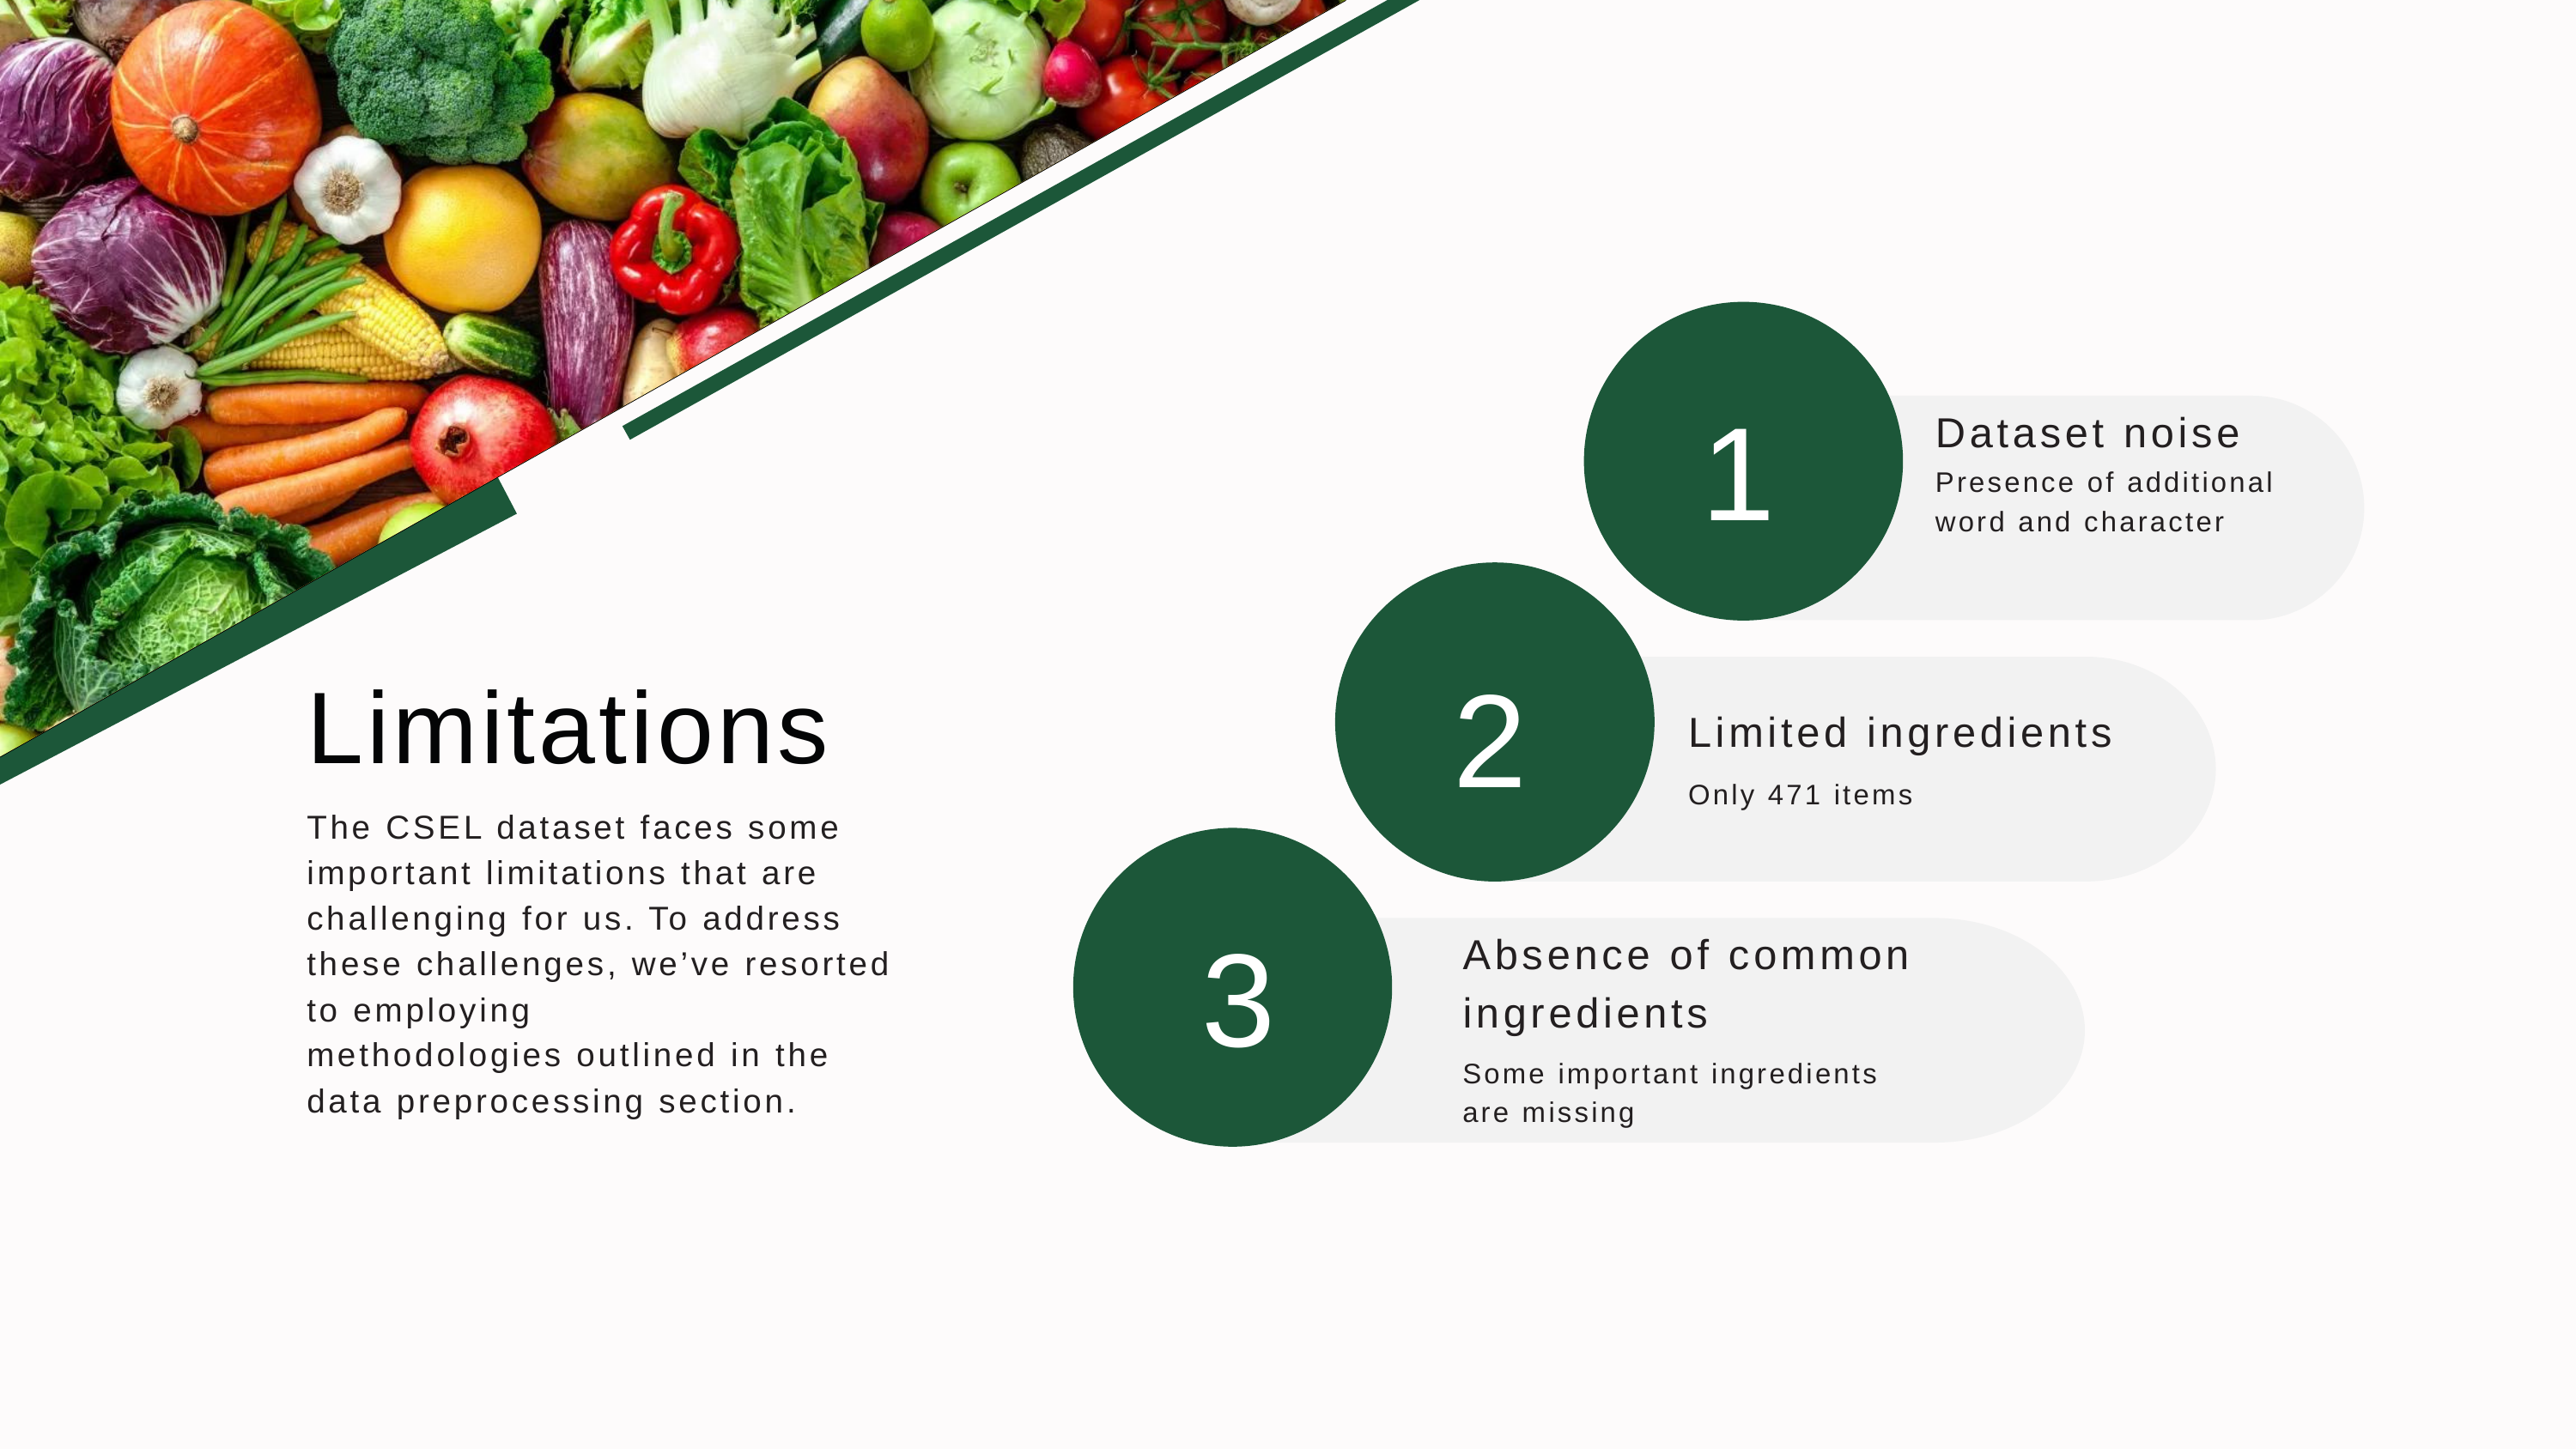

1

Dataset noise
Presence of additional word and character

2

Limitations
Limited ingredients

Only 471 items
The CSEL dataset faces some important limitations that are challenging for us. To address these challenges, we’ve resorted to employing
methodologies outlined in the data preprocessing section.

3

Absence of common ingredients
Some important ingredients are missing